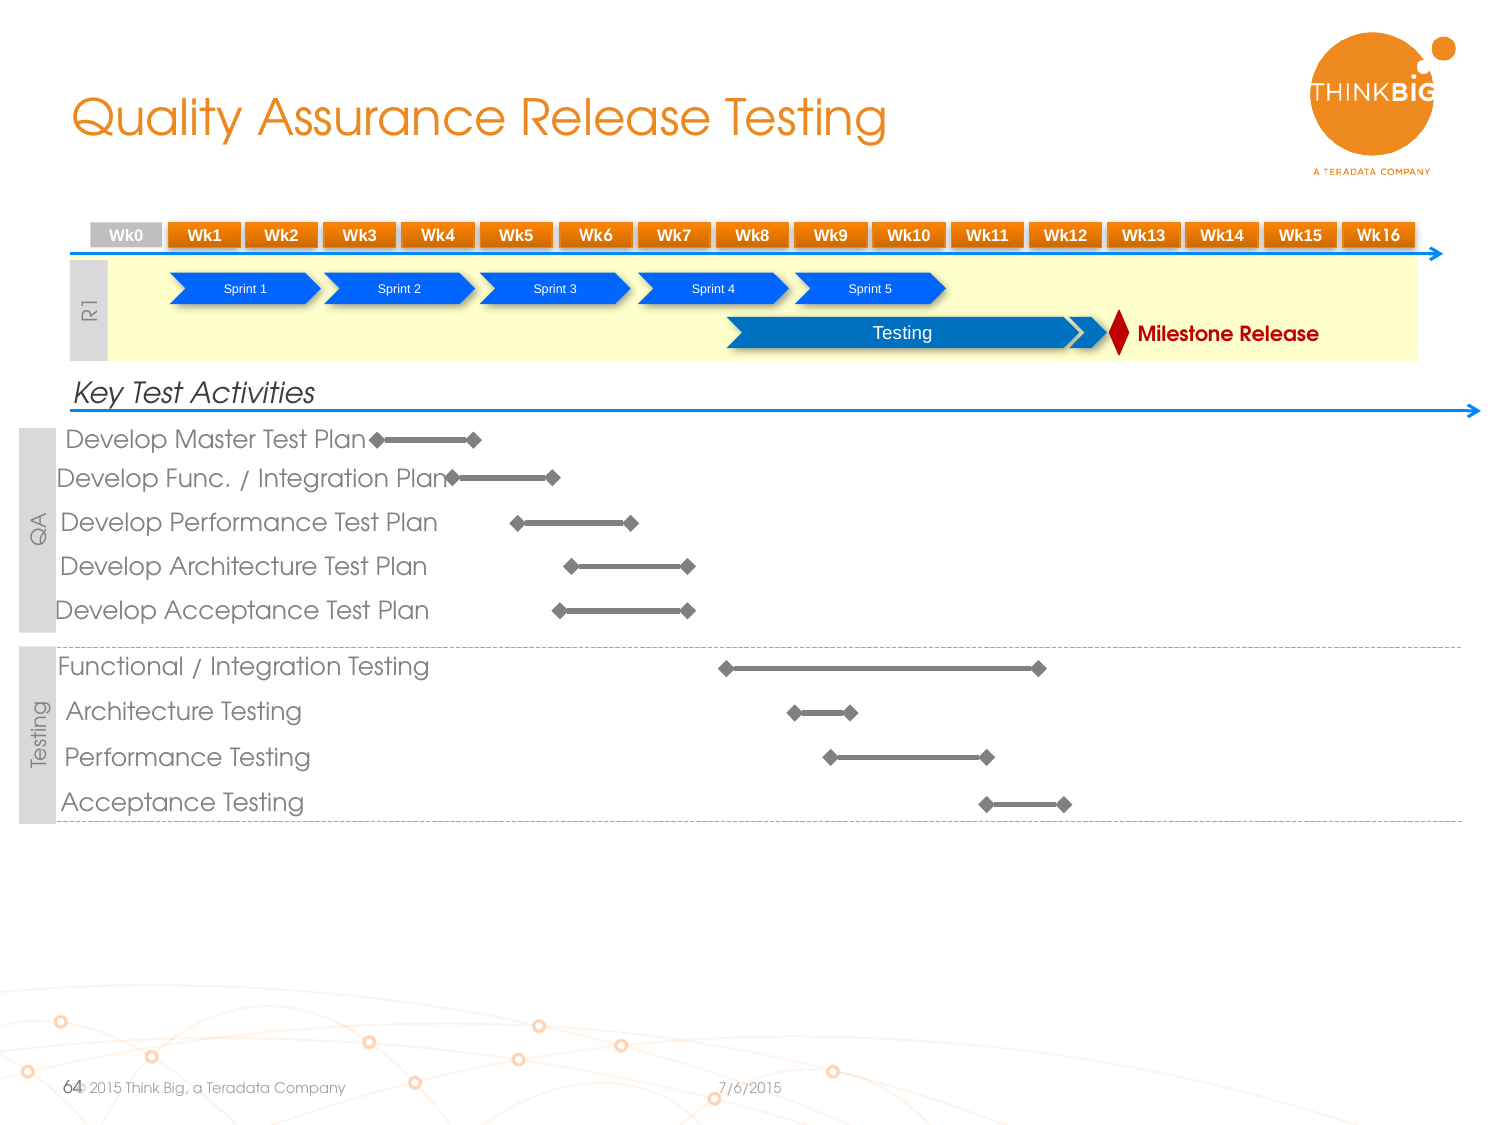

# Quality Assurance Release Testing
Wk0
Wk1
Wk2
Wk3
Wk4
Wk5
Wk6
Wk7
Wk8
Wk9
Wk10
Wk11
Wk12
Wk13
Wk14
Wk15
Wk16

Sprint 5
Sprint 4
Sprint 2
Sprint 3
Sprint 1
R1

Milestone Release
Testing

Key Test Activities
Develop Master Test Plan
Develop Func. / Integration Plan
Develop Performance Test Plan
QA
Develop Architecture Test Plan
Develop Acceptance Test Plan
Functional / Integration Testing
Architecture Testing
Testing
Performance Testing
Acceptance Testing
7/6/2015
© 2015 Think Big, a Teradata Company